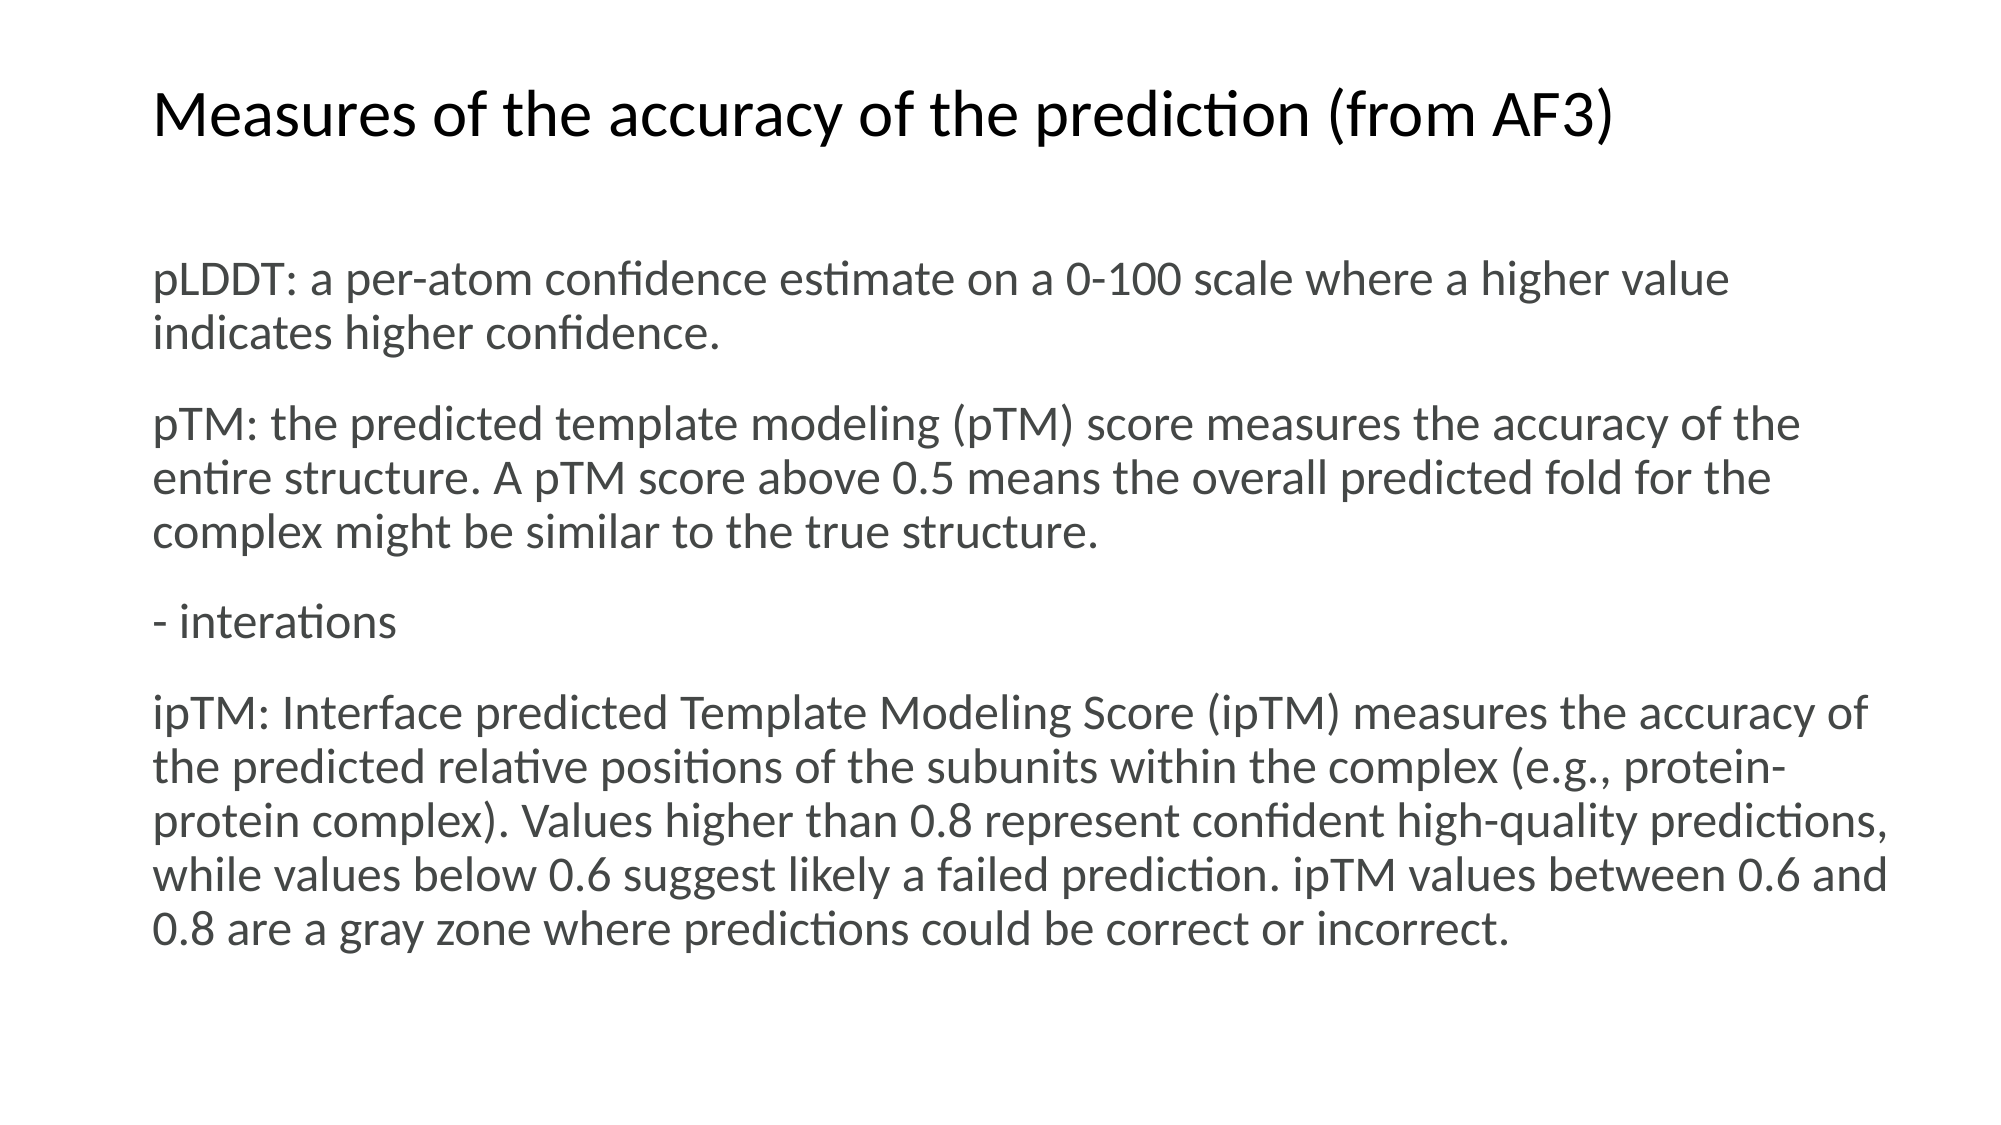

# Measures of the accuracy of the prediction (from AF3)
pLDDT: a per-atom confidence estimate on a 0-100 scale where a higher value indicates higher confidence.
pTM: the predicted template modeling (pTM) score measures the accuracy of the entire structure. A pTM score above 0.5 means the overall predicted fold for the complex might be similar to the true structure.
- interations
ipTM: Interface predicted Template Modeling Score (ipTM) measures the accuracy of the predicted relative positions of the subunits within the complex (e.g., protein-protein complex). Values higher than 0.8 represent confident high-quality predictions, while values below 0.6 suggest likely a failed prediction. ipTM values between 0.6 and 0.8 are a gray zone where predictions could be correct or incorrect.